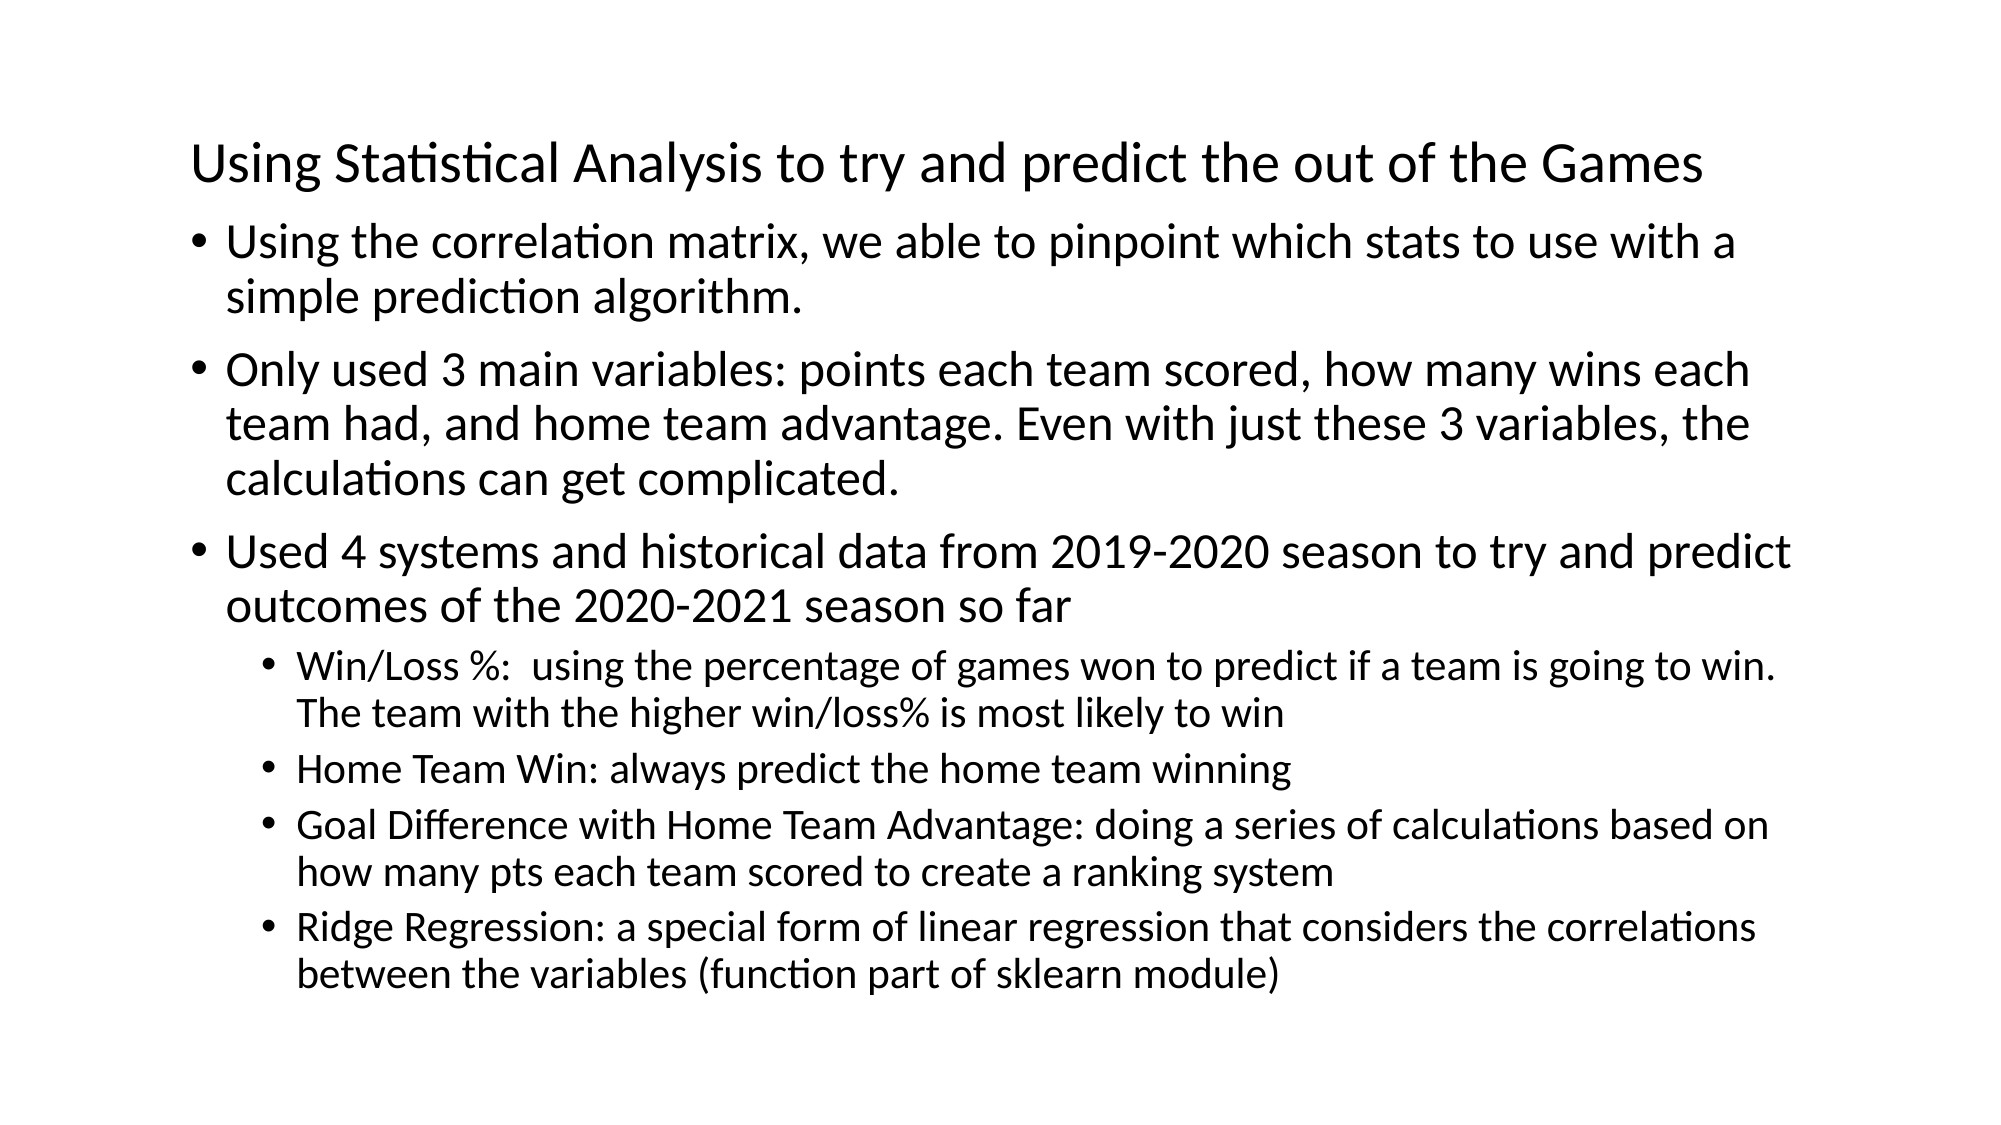

# Using Statistical Analysis to try and predict the out of the Games
Using the correlation matrix, we able to pinpoint which stats to use with a simple prediction algorithm.
Only used 3 main variables: points each team scored, how many wins each team had, and home team advantage. Even with just these 3 variables, the calculations can get complicated.
Used 4 systems and historical data from 2019-2020 season to try and predict outcomes of the 2020-2021 season so far
Win/Loss %:  using the percentage of games won to predict if a team is going to win. The team with the higher win/loss% is most likely to win
Home Team Win: always predict the home team winning
Goal Difference with Home Team Advantage: doing a series of calculations based on how many pts each team scored to create a ranking system
Ridge Regression: a special form of linear regression that considers the correlations between the variables (function part of sklearn module)